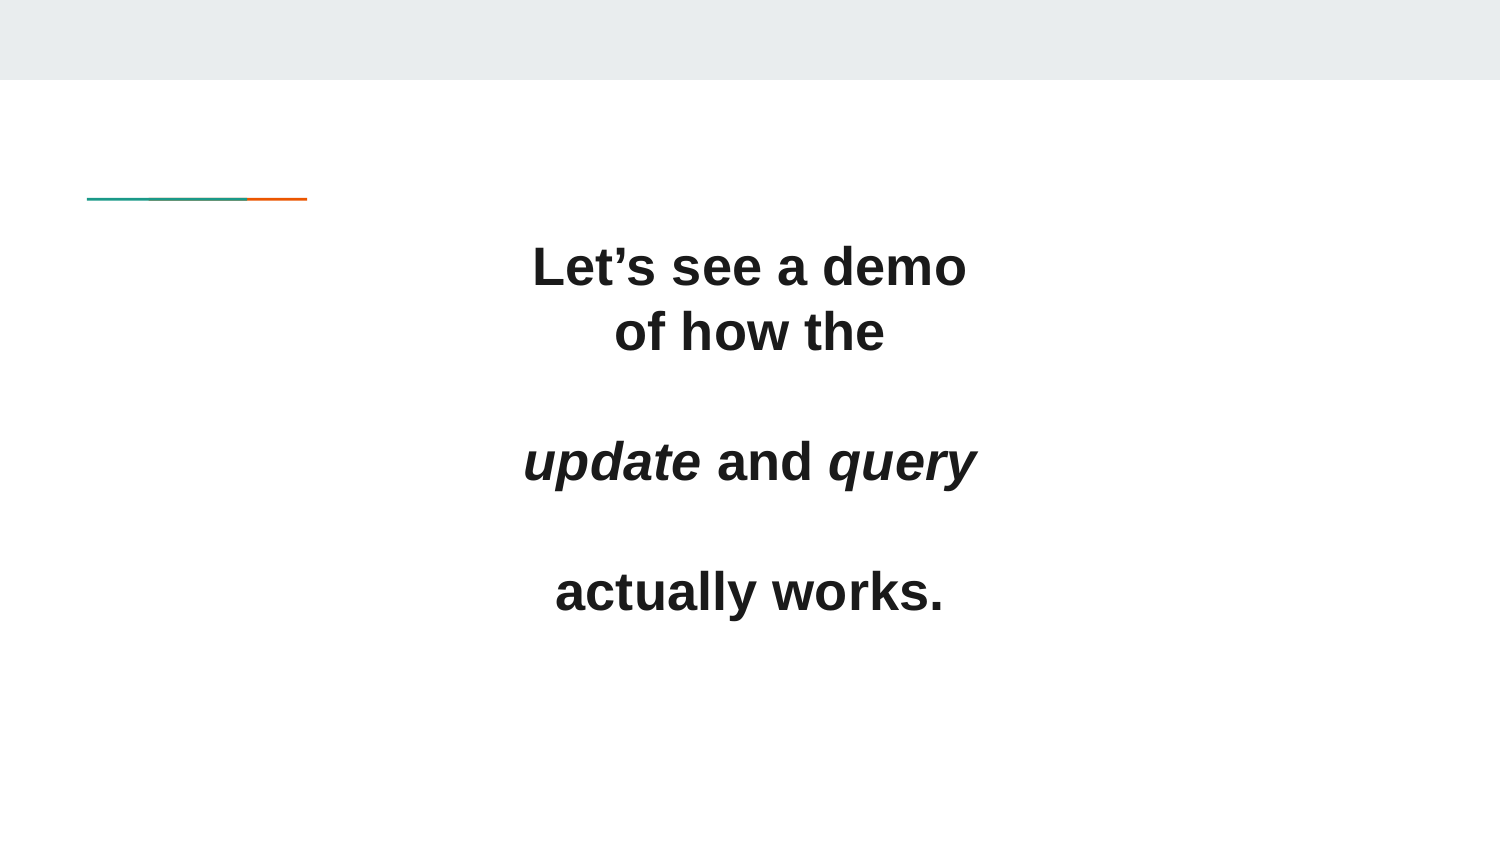

# Let’s see a demo
of how the

update and query

actually works.